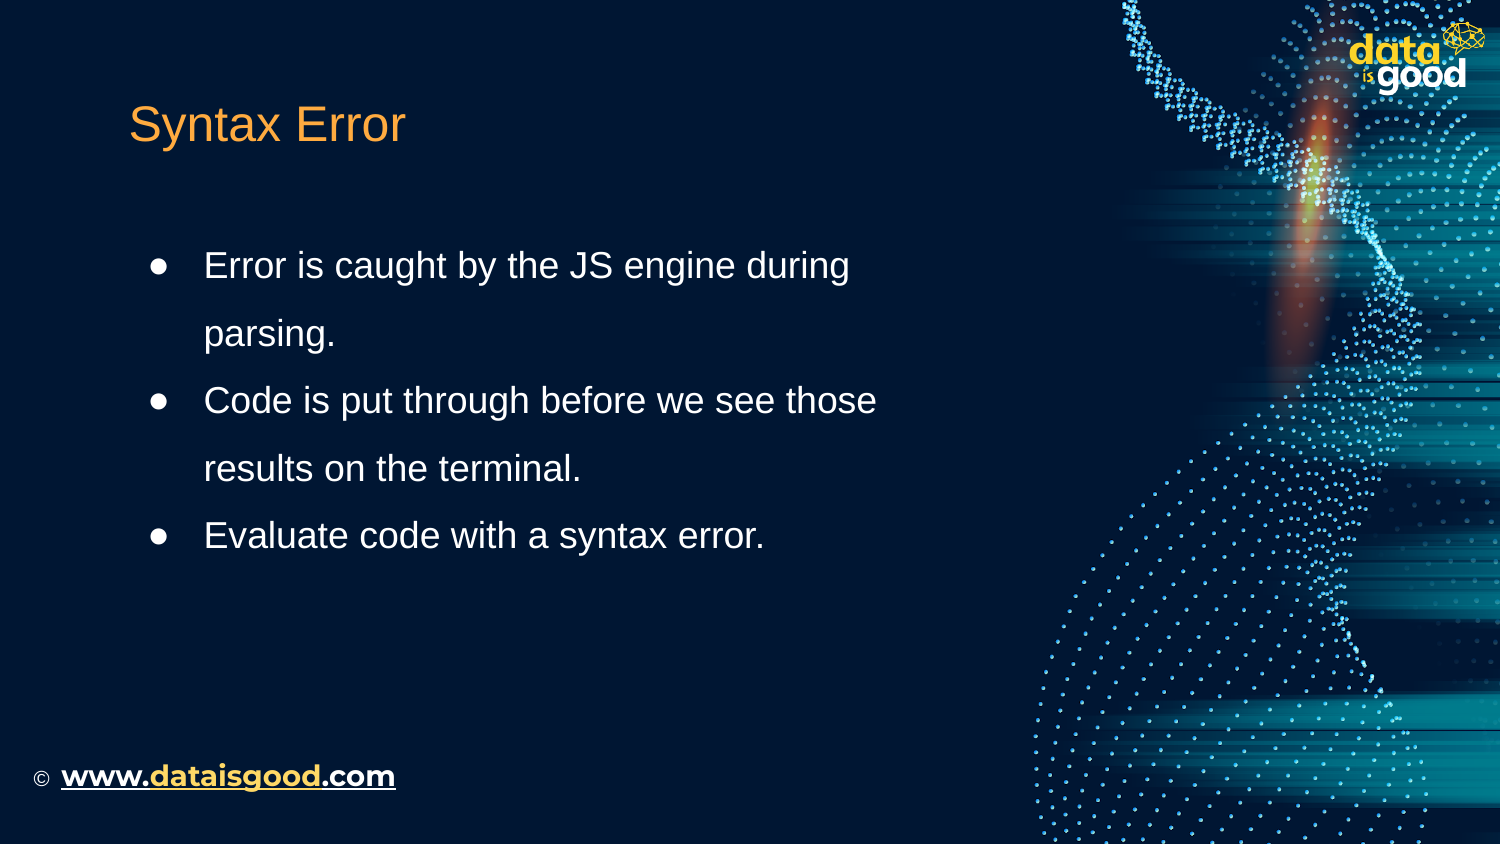

# Syntax Error
Error is caught by the JS engine during parsing.
Code is put through before we see those results on the terminal.
Evaluate code with a syntax error.